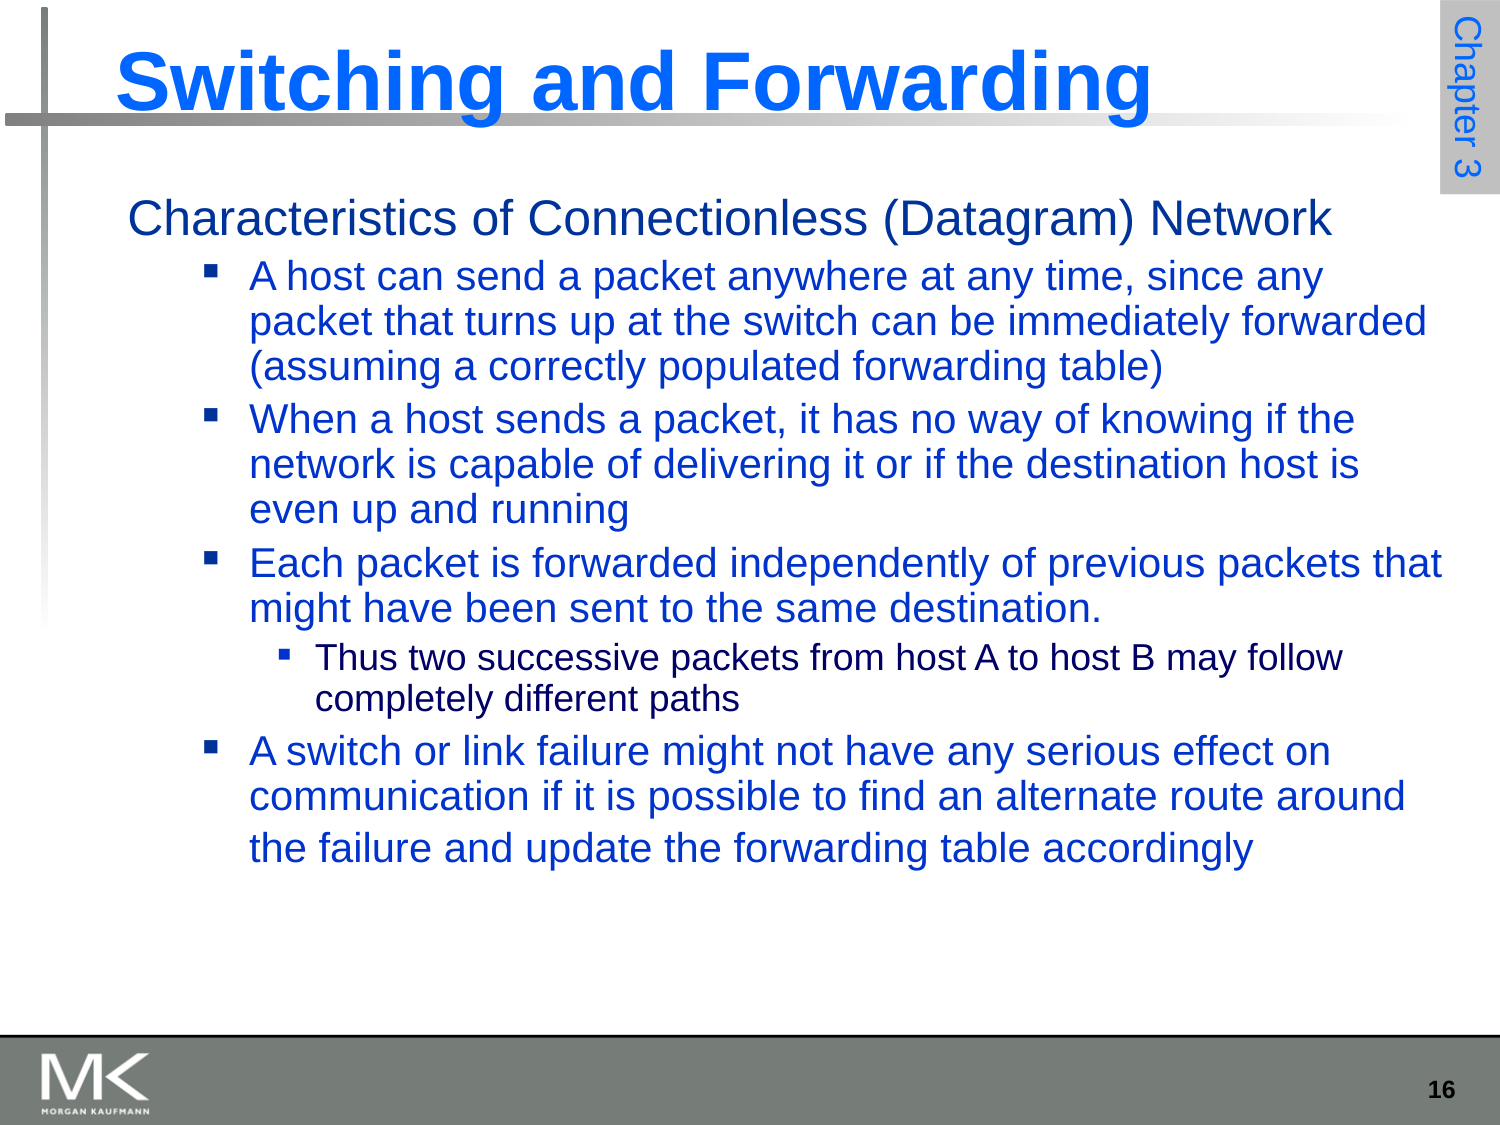

# Switching and Forwarding
Characteristics of Connectionless (Datagram) Network
A host can send a packet anywhere at any time, since any packet that turns up at the switch can be immediately forwarded (assuming a correctly populated forwarding table)
When a host sends a packet, it has no way of knowing if the network is capable of delivering it or if the destination host is even up and running
Each packet is forwarded independently of previous packets that might have been sent to the same destination.
Thus two successive packets from host A to host B may follow completely different paths
A switch or link failure might not have any serious effect on communication if it is possible to find an alternate route around the failure and update the forwarding table accordingly